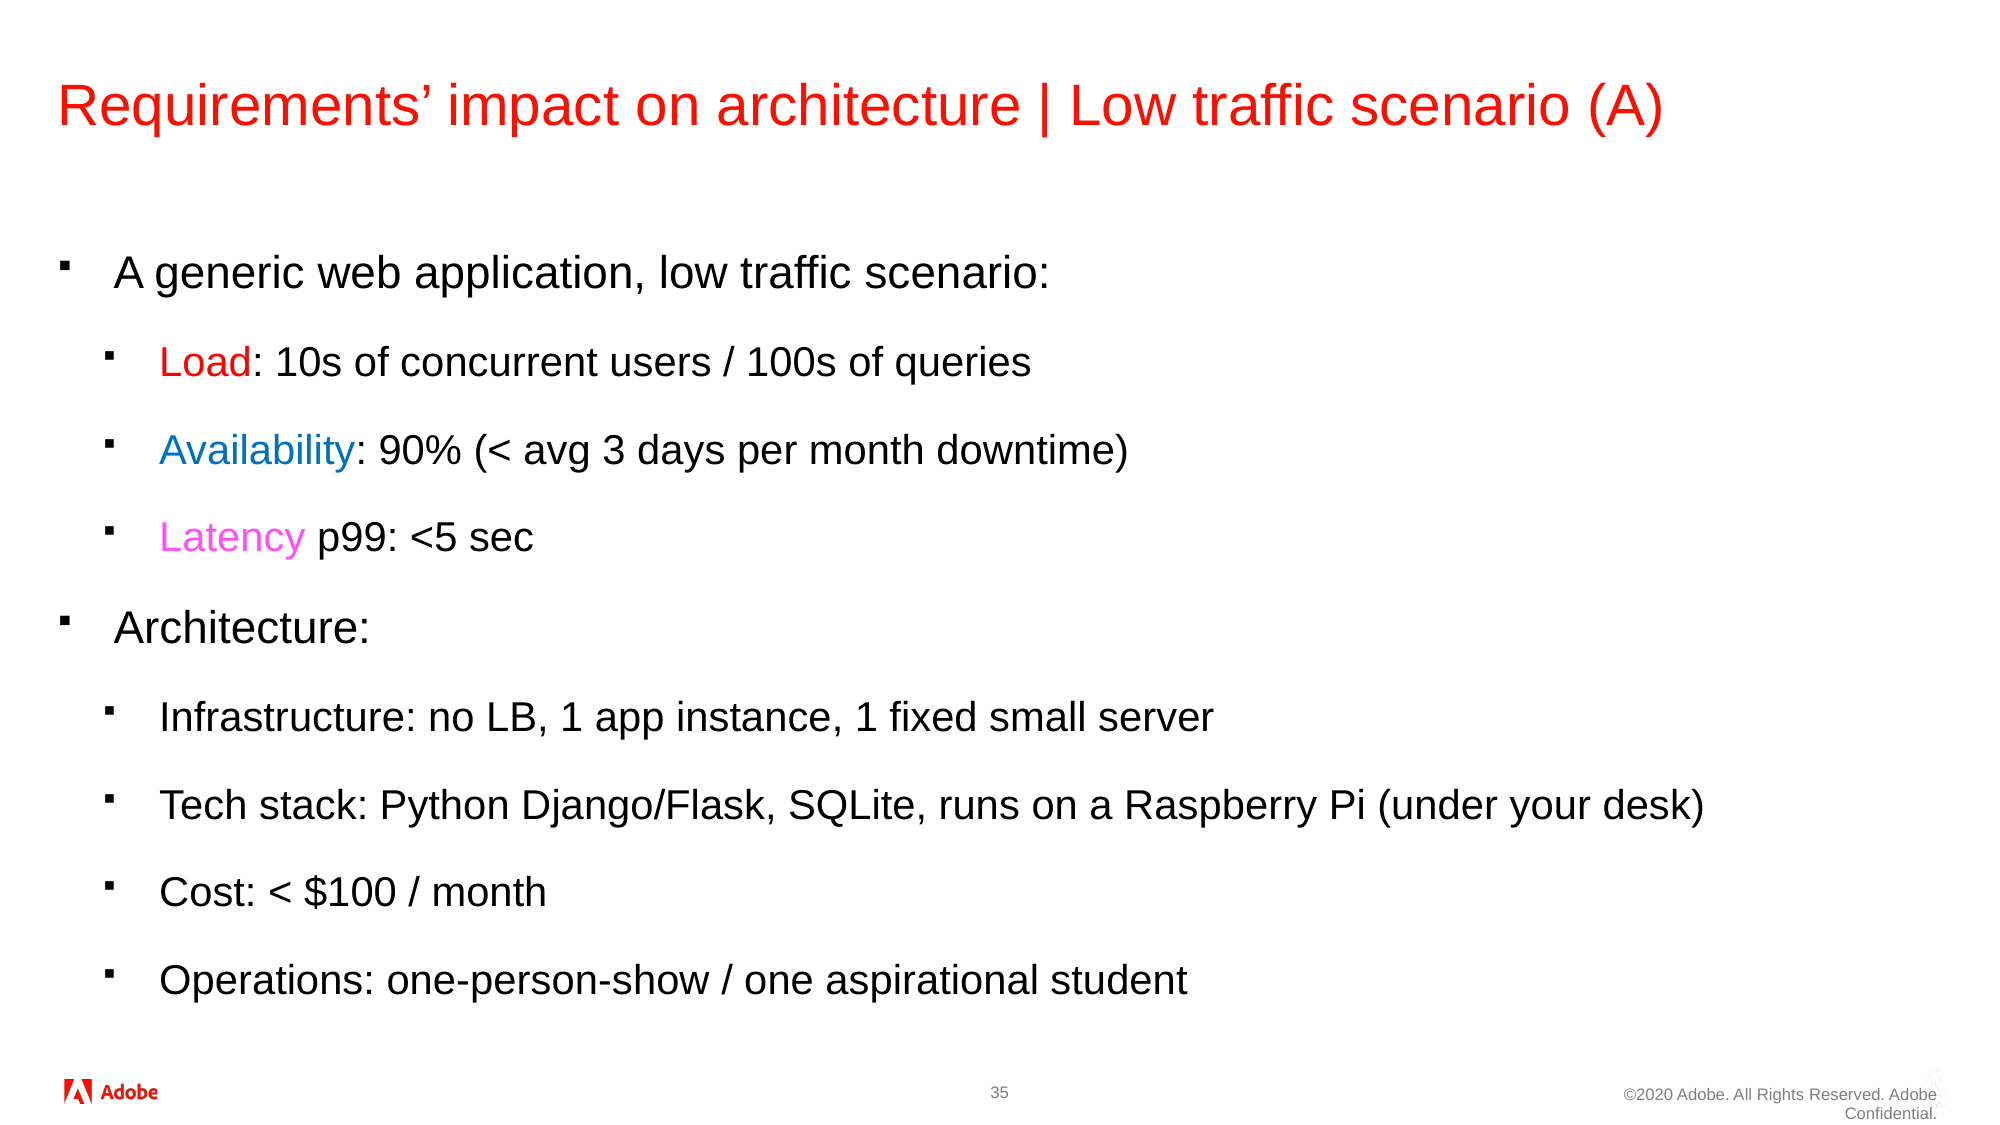

# Requirements’ impact on architecture | Low traffic scenario (A)
A generic web application, low traffic scenario:
Load: 10s of concurrent users / 100s of queries
Availability: 90% (< avg 3 days per month downtime)
Latency p99: <5 sec
Architecture:
Infrastructure: no LB, 1 app instance, 1 fixed small server
Tech stack: Python Django/Flask, SQLite, runs on a Raspberry Pi (under your desk)
Cost: < $100 / month
Operations: one-person-show / one aspirational student
35